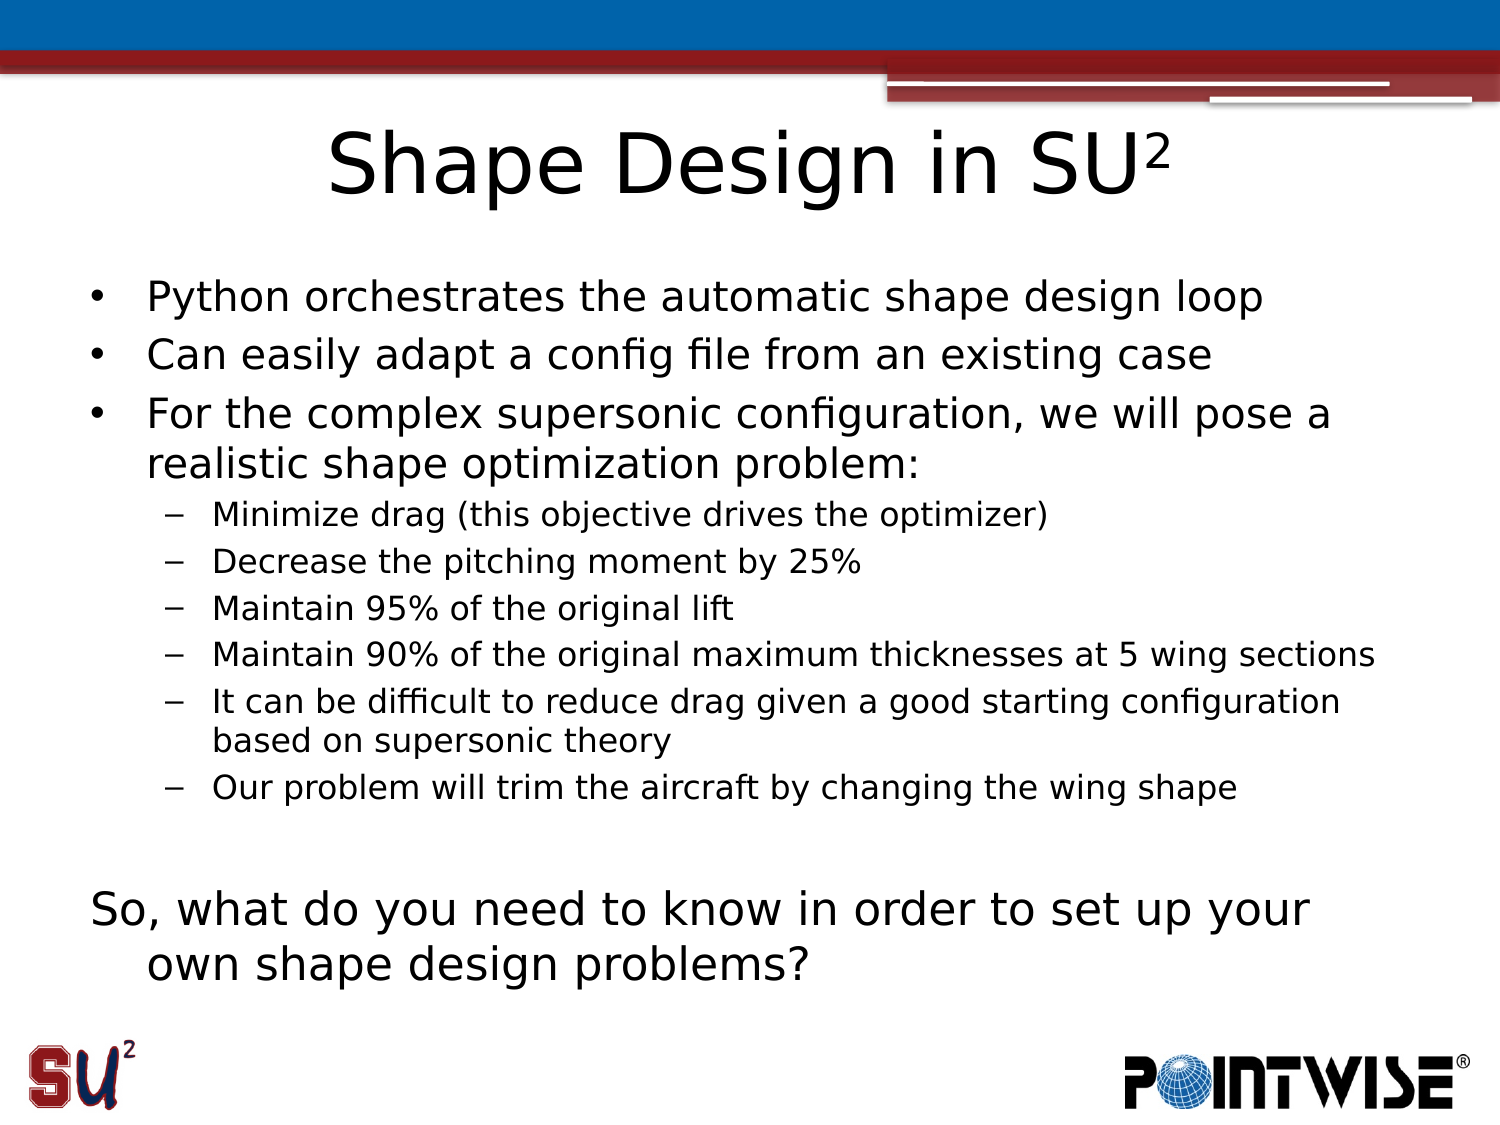

# Shape Design in SU2
Python orchestrates the automatic shape design loop
Can easily adapt a config file from an existing case
For the complex supersonic configuration, we will pose a realistic shape optimization problem:
Minimize drag (this objective drives the optimizer)
Decrease the pitching moment by 25%
Maintain 95% of the original lift
Maintain 90% of the original maximum thicknesses at 5 wing sections
It can be difficult to reduce drag given a good starting configuration based on supersonic theory
Our problem will trim the aircraft by changing the wing shape

So, what do you need to know in order to set up your own shape design problems?